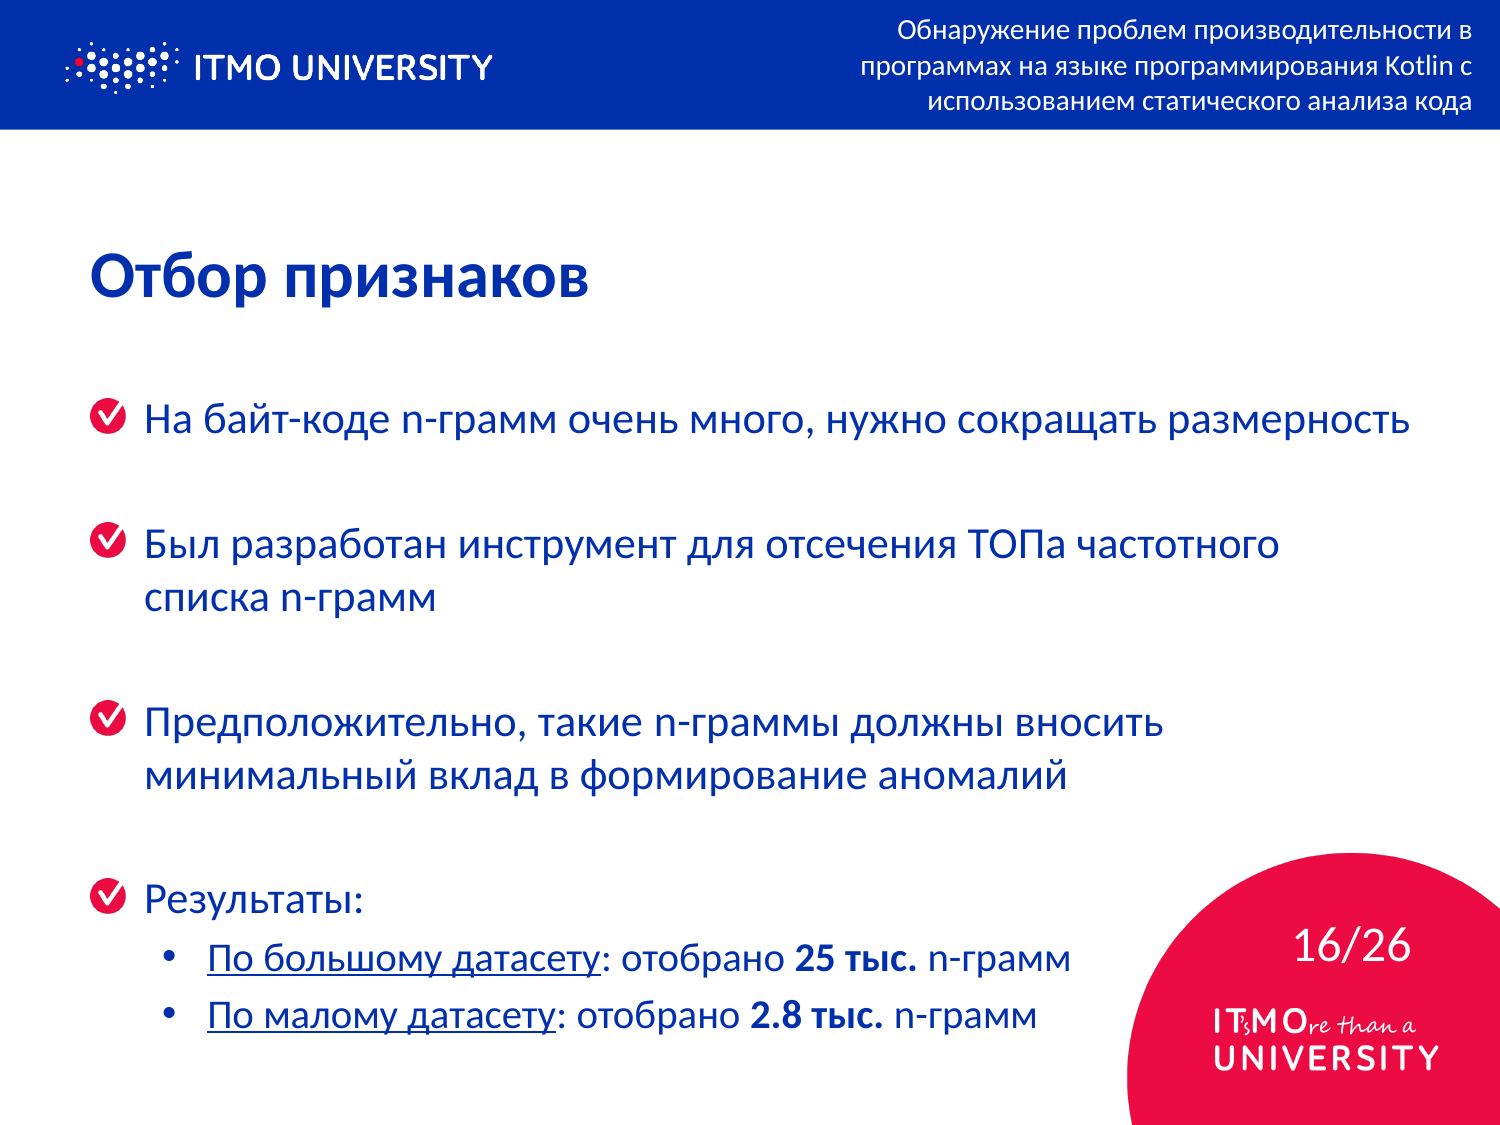

Обнаружение проблем производительности в программах на языке программирования Kotlin с использованием статического анализа кода
# Отбор признаков
На байт-коде n-грамм очень много, нужно сокращать размерность

Был разработан инструмент для отсечения ТОПа частотного списка n-грамм

Предположительно, такие n-граммы должны вносить минимальный вклад в формирование аномалий

Результаты:
По большому датасету: отобрано 25 тыс. n-грамм
По малому датасету: отобрано 2.8 тыс. n-грамм
16/26